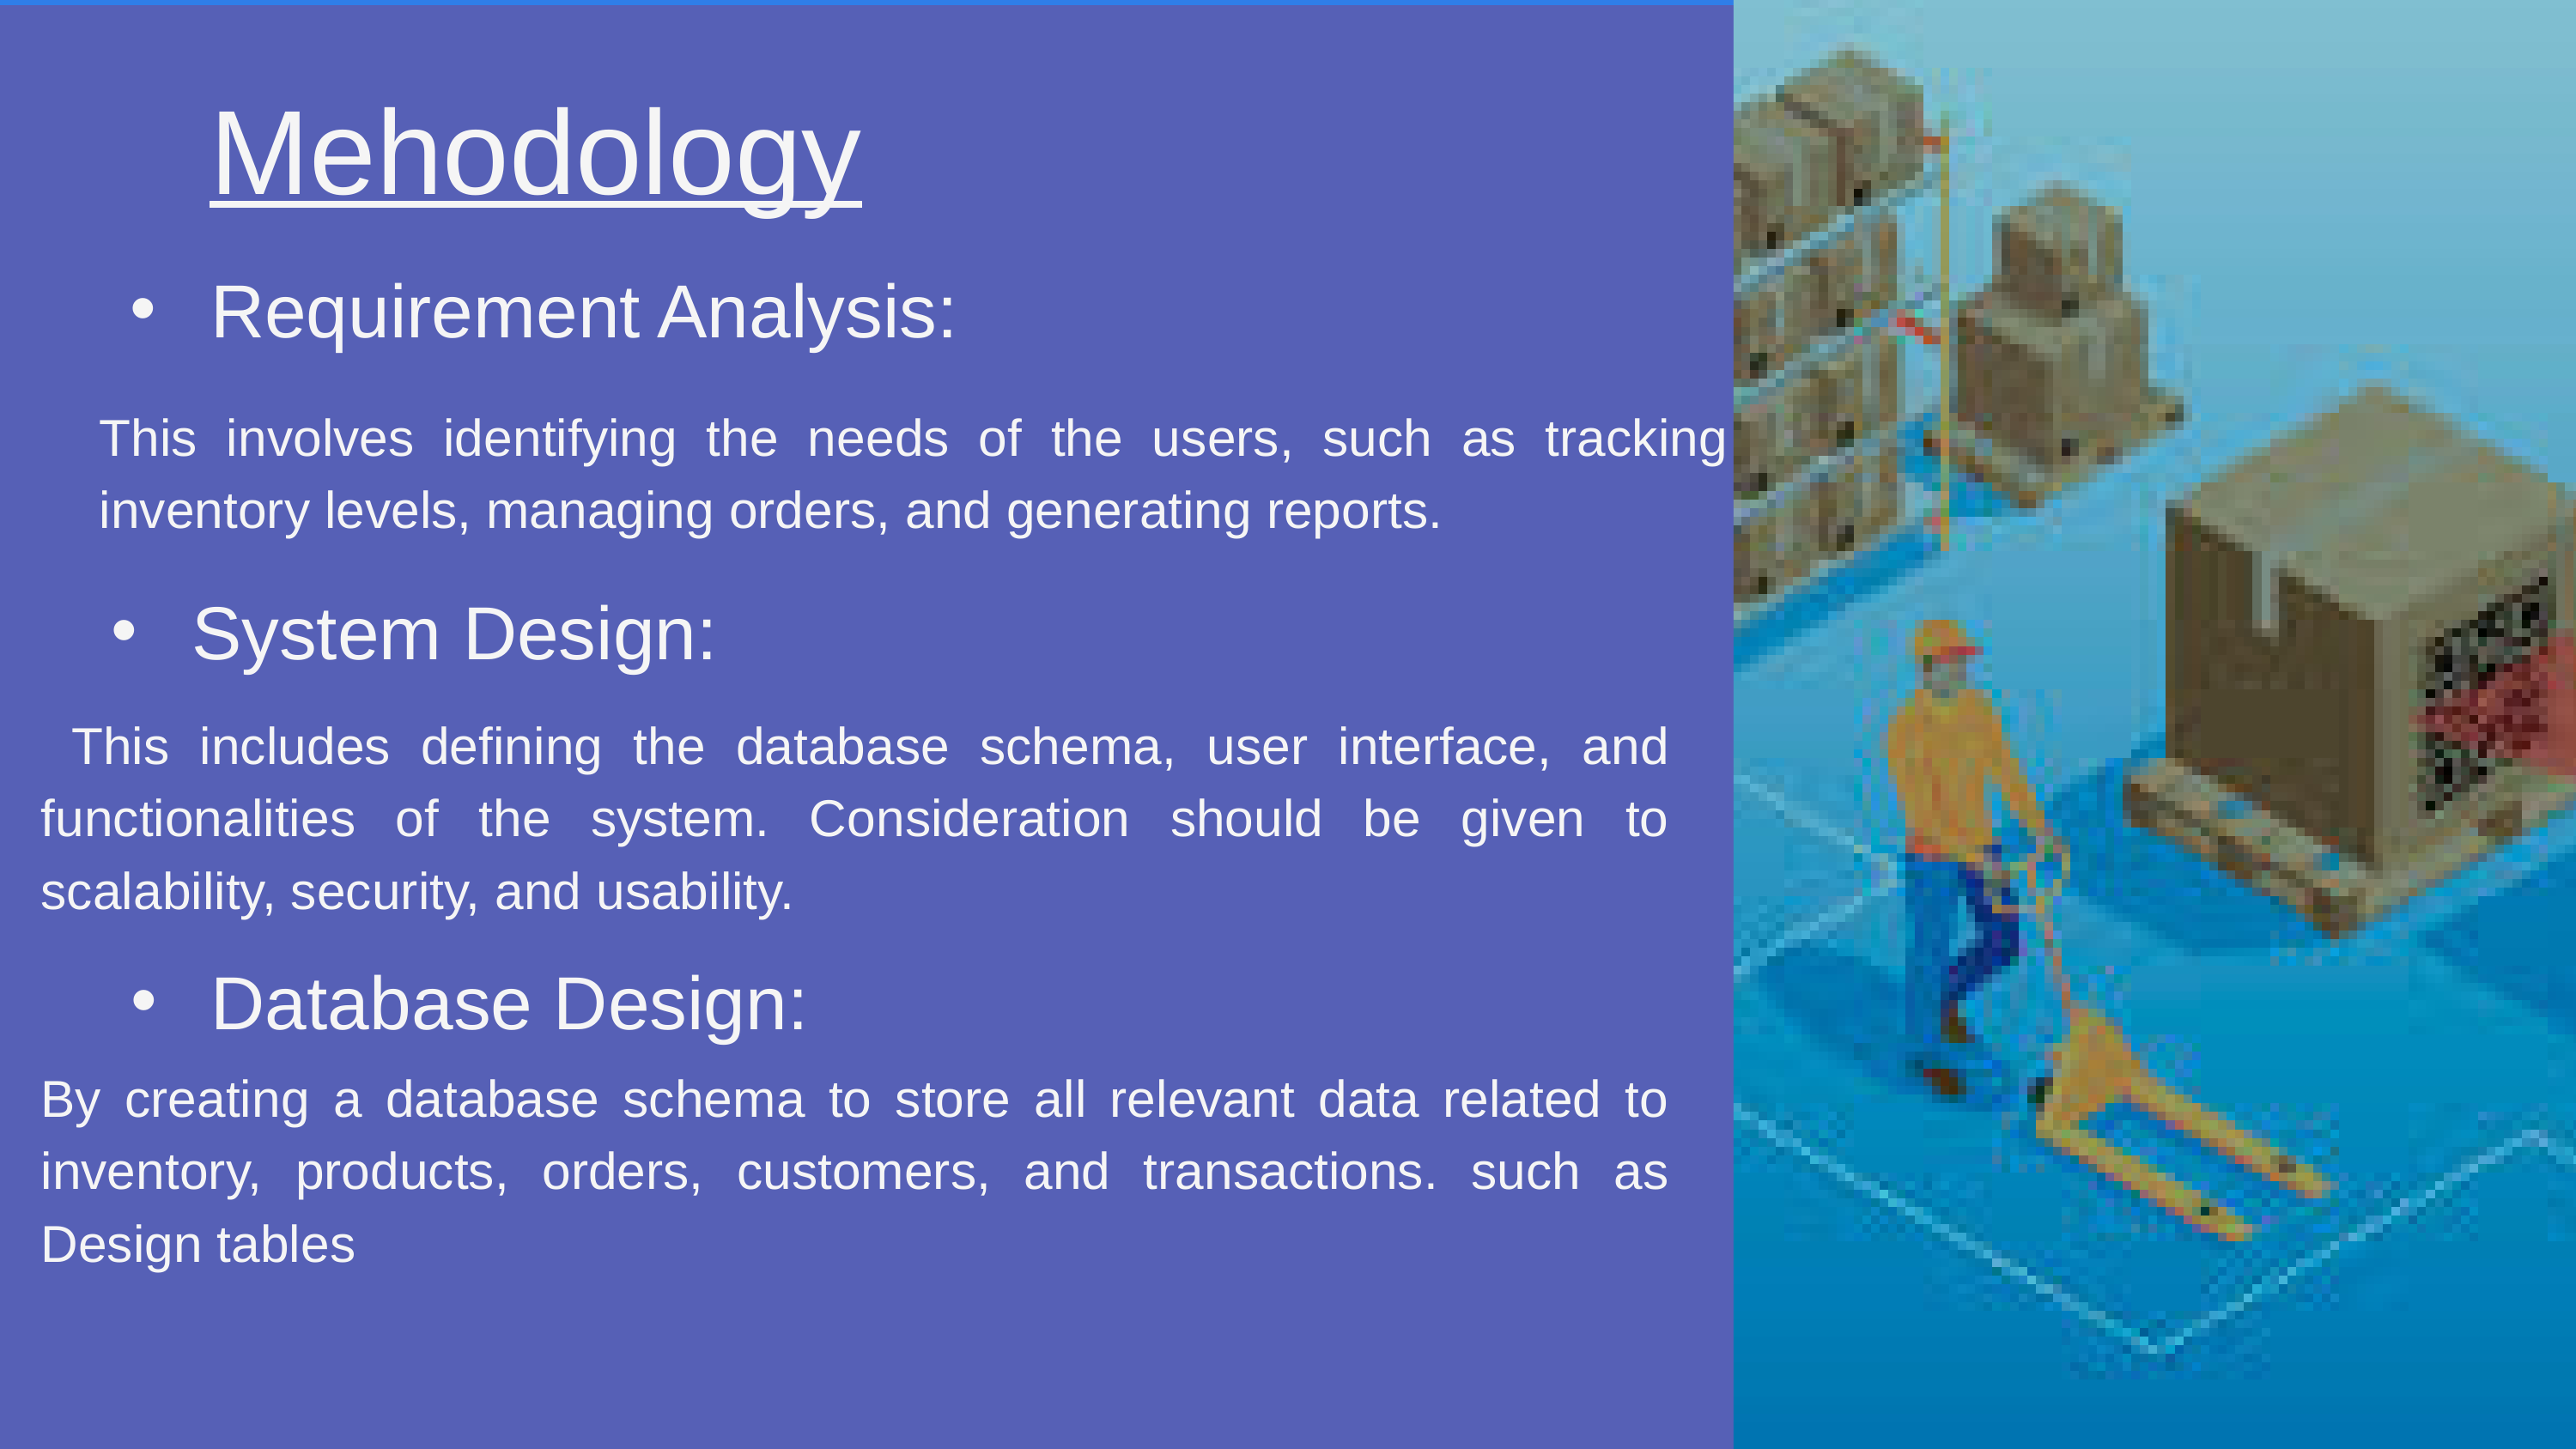

Mehodology
Requirement Analysis:
This involves identifying the needs of the users, such as tracking inventory levels, managing orders, and generating reports.
System Design:
 This includes defining the database schema, user interface, and functionalities of the system. Consideration should be given to scalability, security, and usability.
Database Design:
By creating a database schema to store all relevant data related to inventory, products, orders, customers, and transactions. such as Design tables